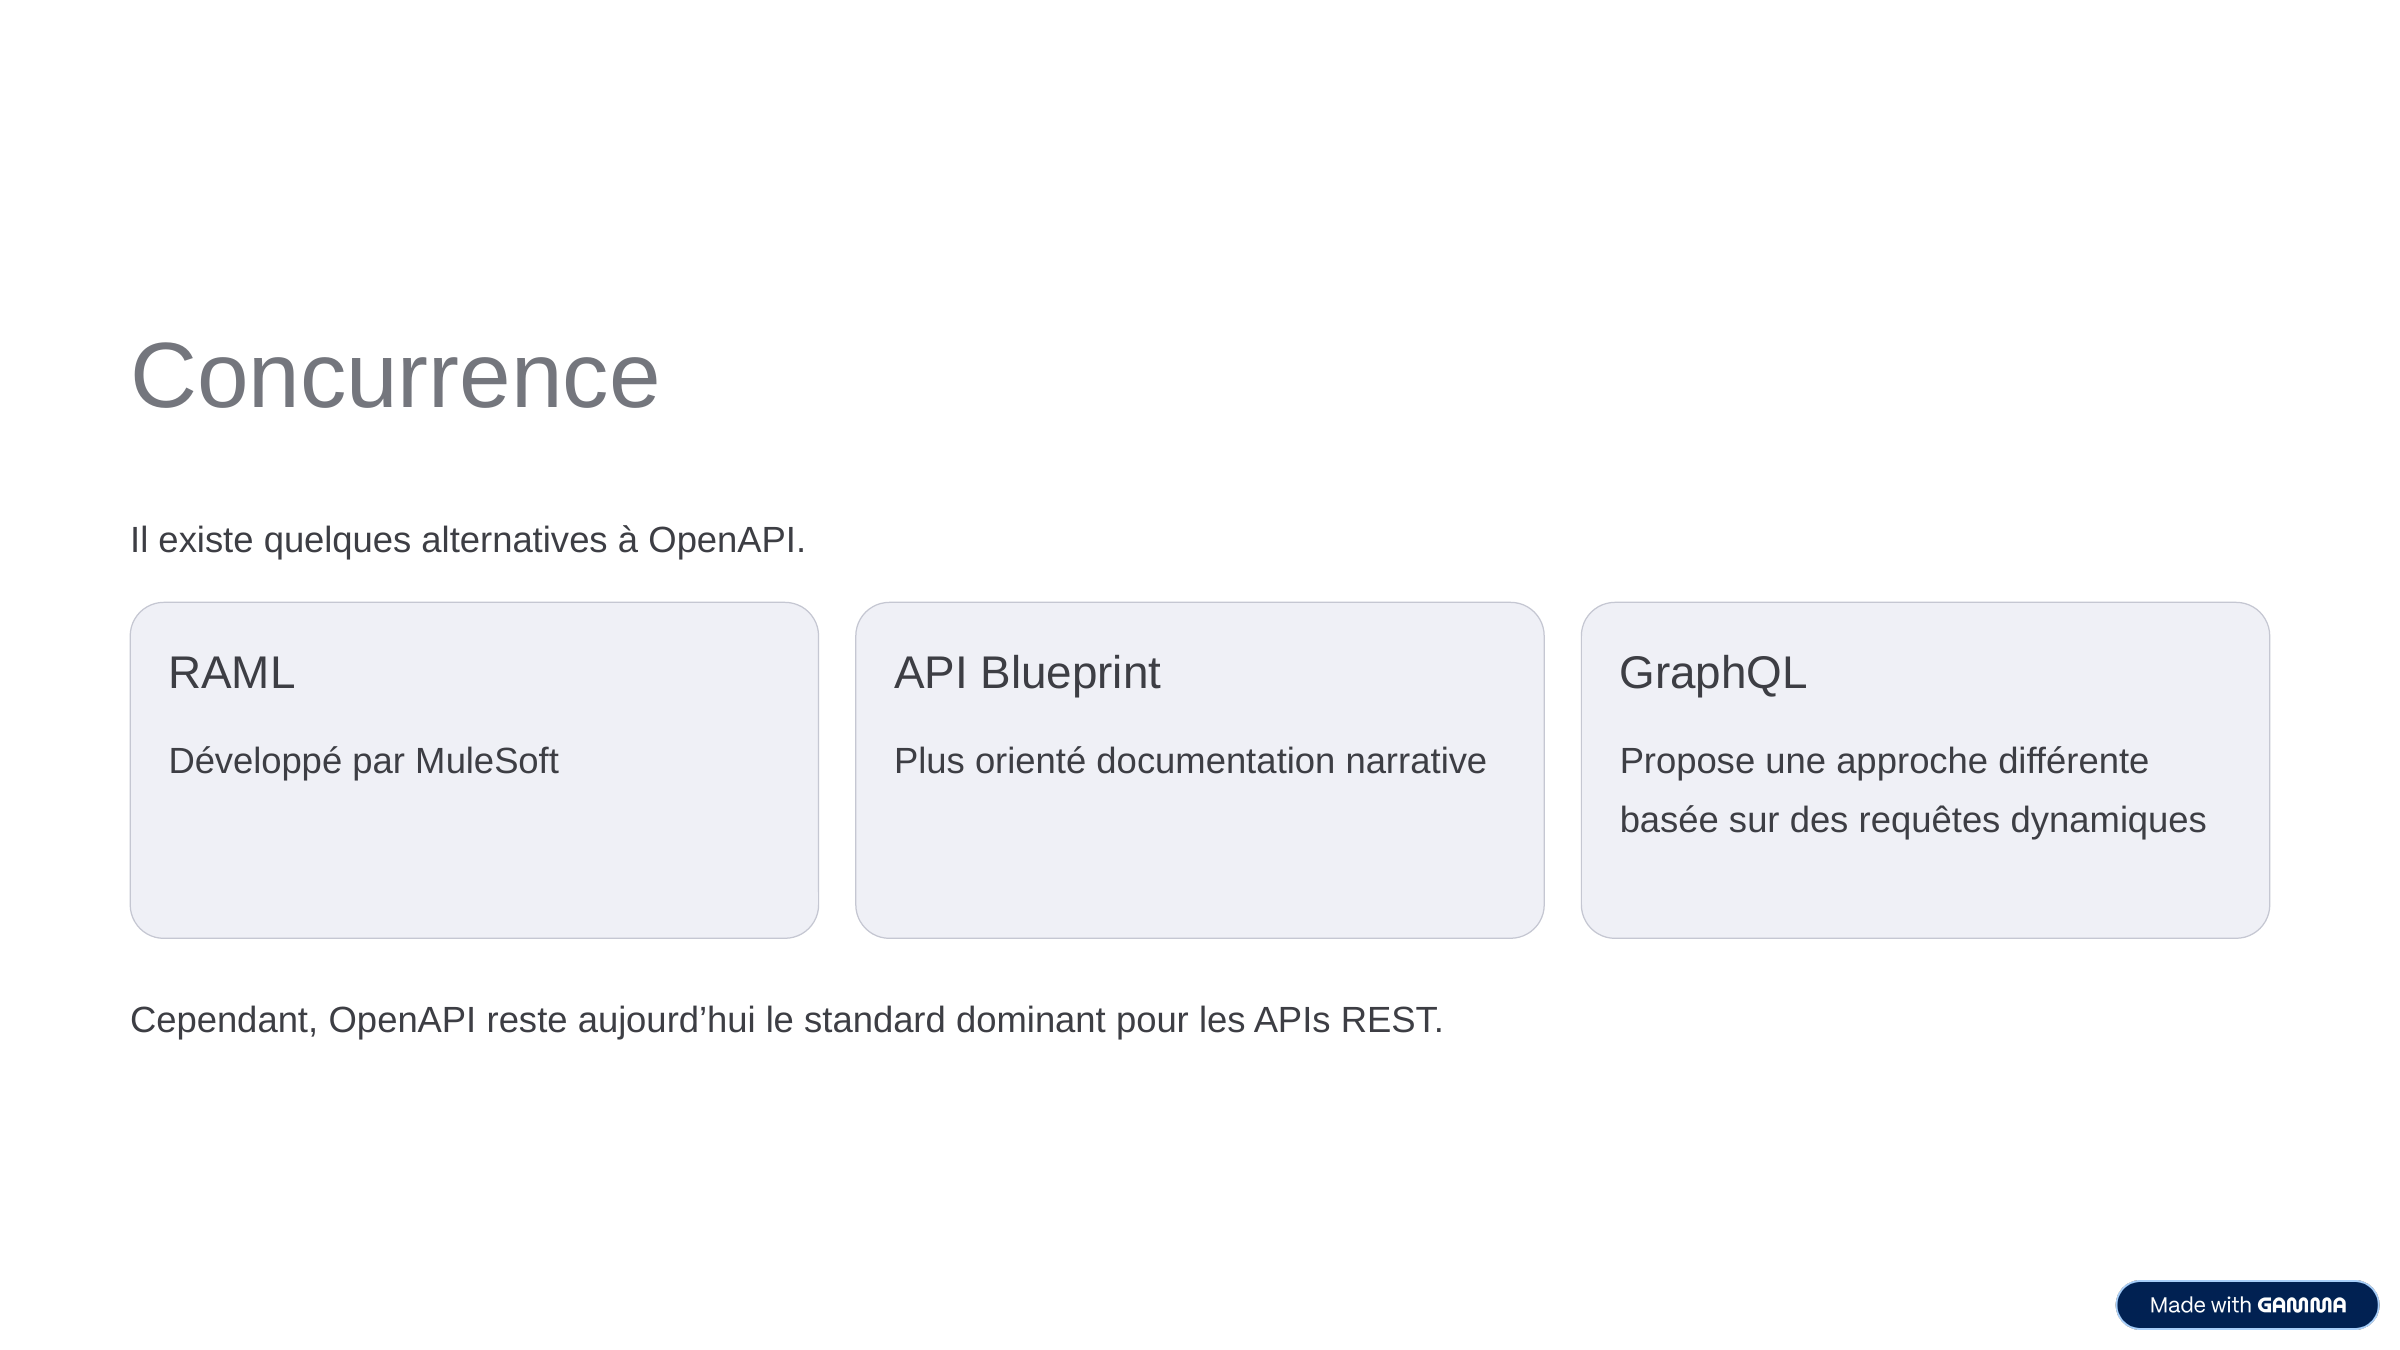

Concurrence
Il existe quelques alternatives à OpenAPI.

RAML
API Blueprint
GraphQL
Développé par MuleSoft
Plus orienté documentation narrative
Propose une approche différente basée sur des requêtes dynamiques
Cependant, OpenAPI reste aujourd’hui le standard dominant pour les APIs REST.